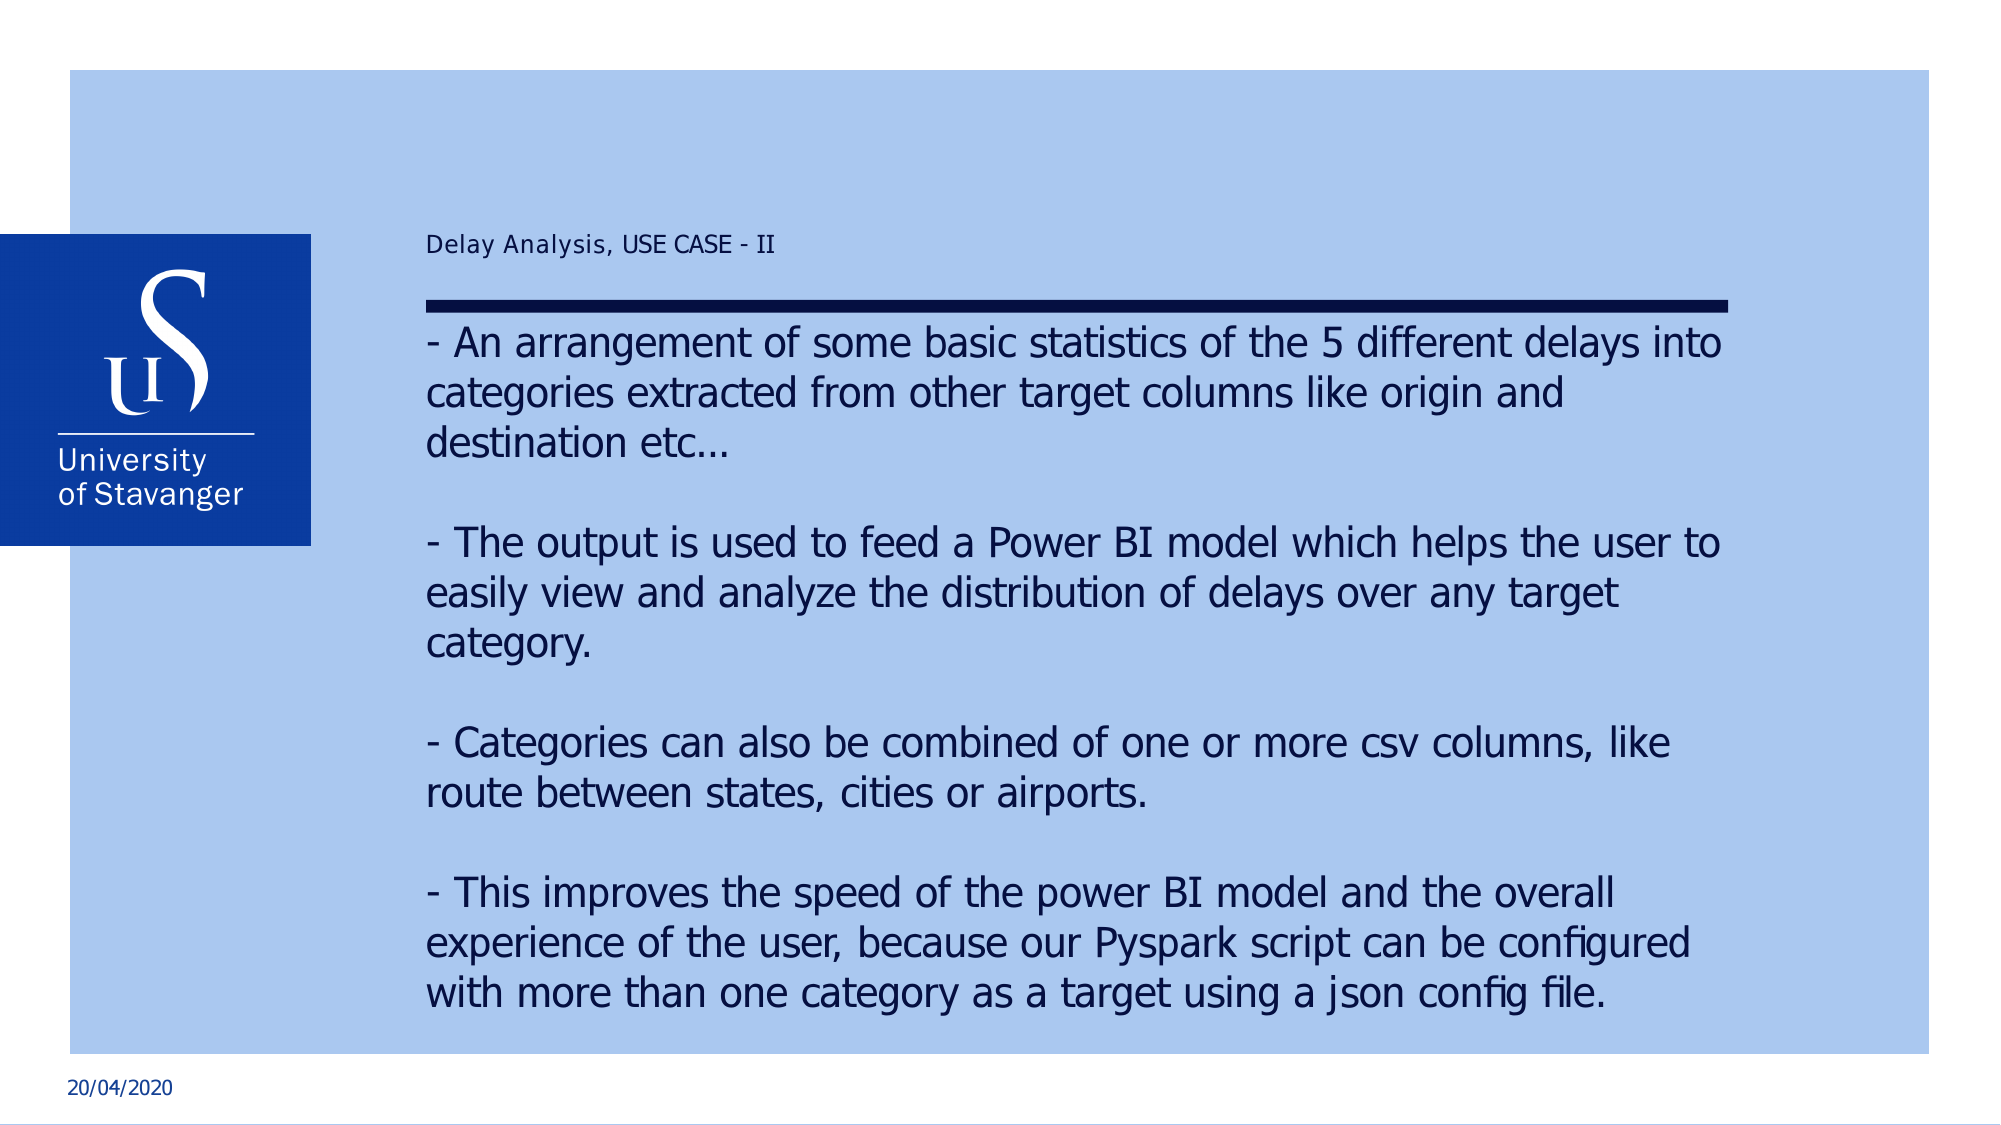

Delay Analysis, USE CASE - II
# - An arrangement of some basic statistics of the 5 different delays into categories extracted from other target columns like origin and destination etc… - The output is used to feed a Power BI model which helps the user to easily view and analyze the distribution of delays over any target category. - Categories can also be combined of one or more csv columns, like route between states, cities or airports. - This improves the speed of the power BI model and the overall experience of the user, because our Pyspark script can be configured with more than one category as a target using a json config file.
20/04/2020